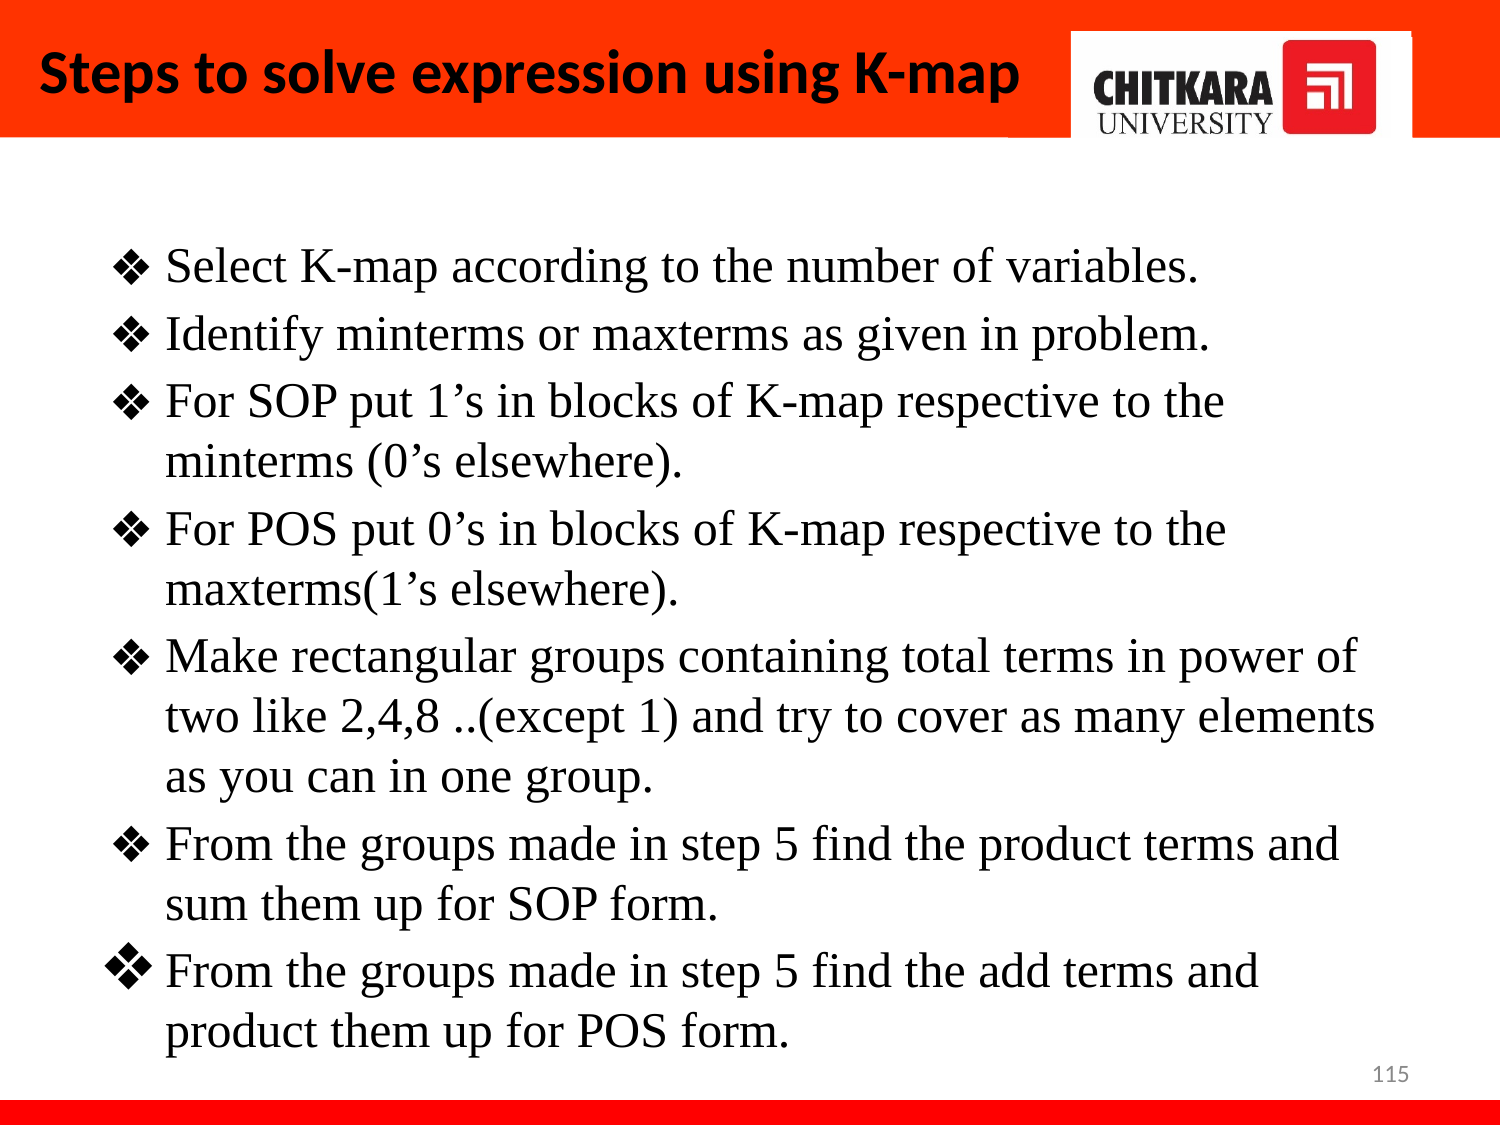

# Steps to solve expression using K-map
Select K-map according to the number of variables.
Identify minterms or maxterms as given in problem.
For SOP put 1’s in blocks of K-map respective to the minterms (0’s elsewhere).
For POS put 0’s in blocks of K-map respective to the maxterms(1’s elsewhere).
Make rectangular groups containing total terms in power of two like 2,4,8 ..(except 1) and try to cover as many elements as you can in one group.
From the groups made in step 5 find the product terms and sum them up for SOP form.
From the groups made in step 5 find the add terms and product them up for POS form.

115